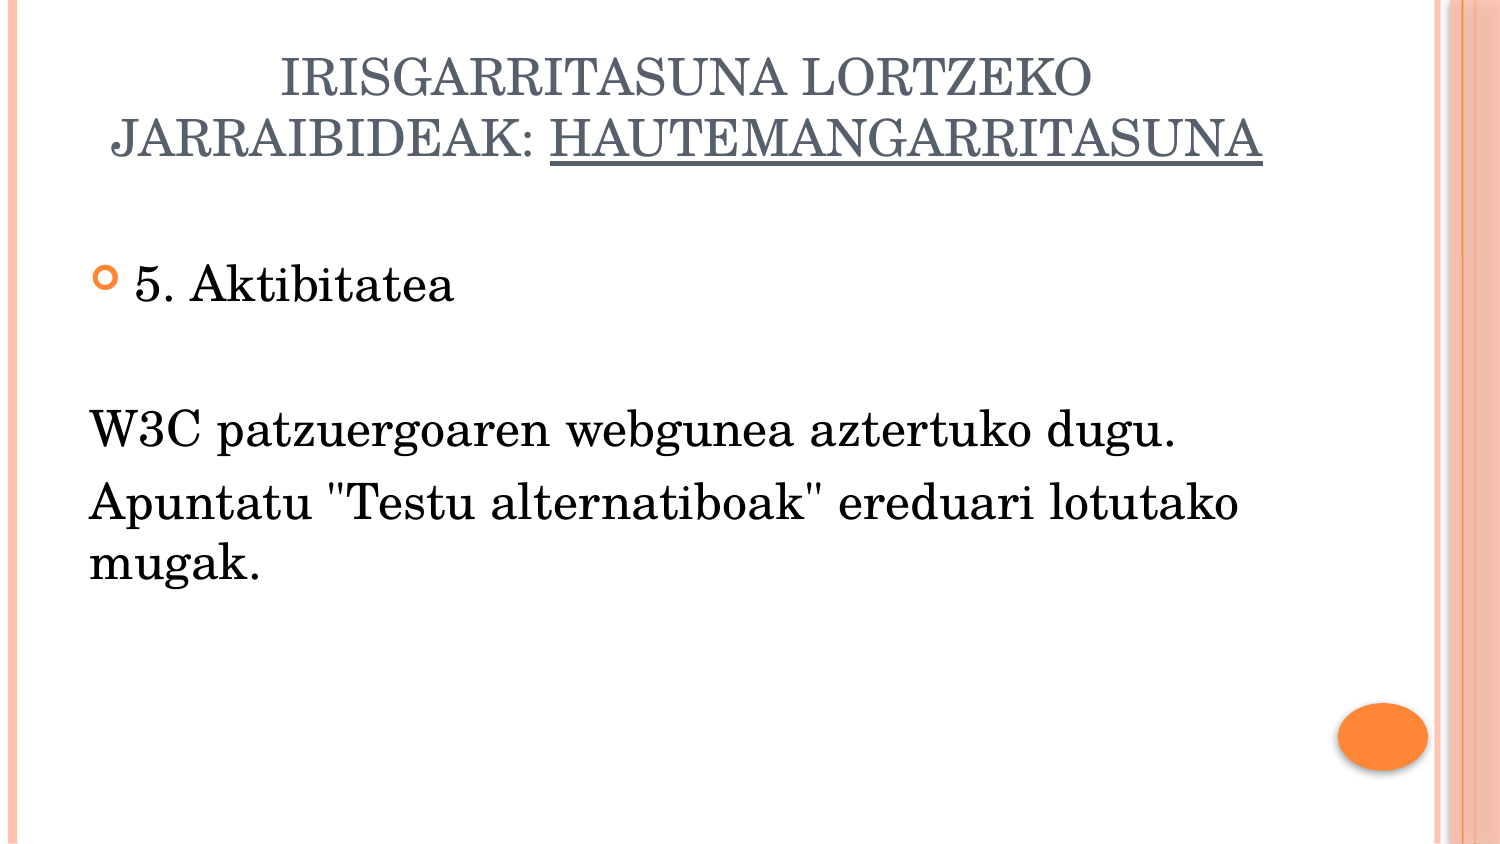

# Irisgarritasuna lortzeko jarraibideak: HAUTEMANGARRITASUNA

5. Aktibitatea

W3C patzuergoaren webgunea aztertuko dugu.
Apuntatu "Testu alternatiboak" ereduari lotutako mugak.